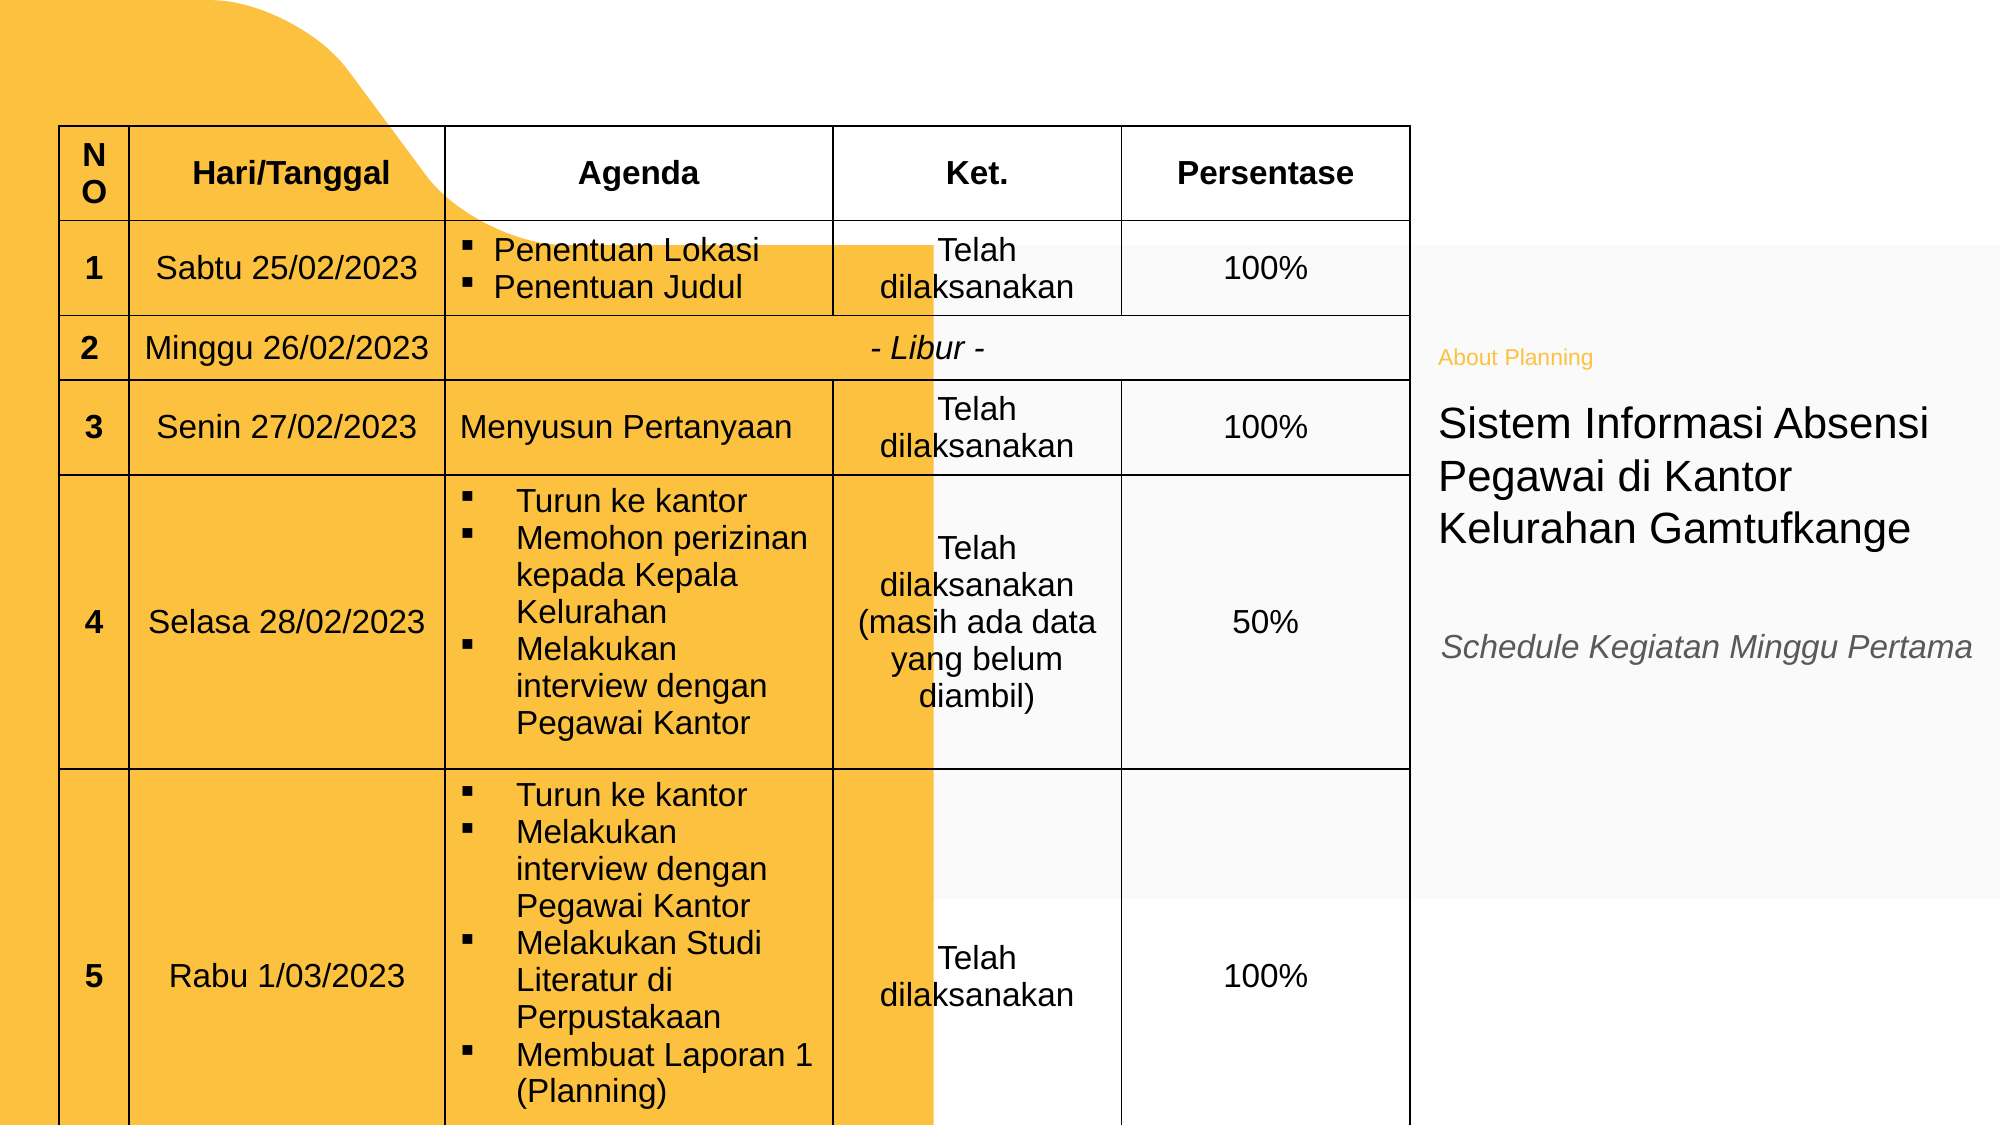

| NO | Hari/Tanggal | Agenda | Ket. | Persentase |
| --- | --- | --- | --- | --- |
| 1 | Sabtu 25/02/2023 | Penentuan Lokasi Penentuan Judul | Telah dilaksanakan | 100% |
| 2 | Minggu 26/02/2023 | - Libur - |  |  |
| 3 | Senin 27/02/2023 | Menyusun Pertanyaan | Telah dilaksanakan | 100% |
| 4 | Selasa 28/02/2023 | Turun ke kantor Memohon perizinan kepada Kepala Kelurahan Melakukan interview dengan Pegawai Kantor | Telah dilaksanakan (masih ada data yang belum diambil) | 50% |
| 5 | Rabu 1/03/2023 | Turun ke kantor Melakukan interview dengan Pegawai Kantor Melakukan Studi Literatur di Perpustakaan Membuat Laporan 1 (Planning) | Telah dilaksanakan | 100% |
About Planning
Sistem Informasi Absensi Pegawai di Kantor Kelurahan Gamtufkange
Schedule Kegiatan Minggu Pertama